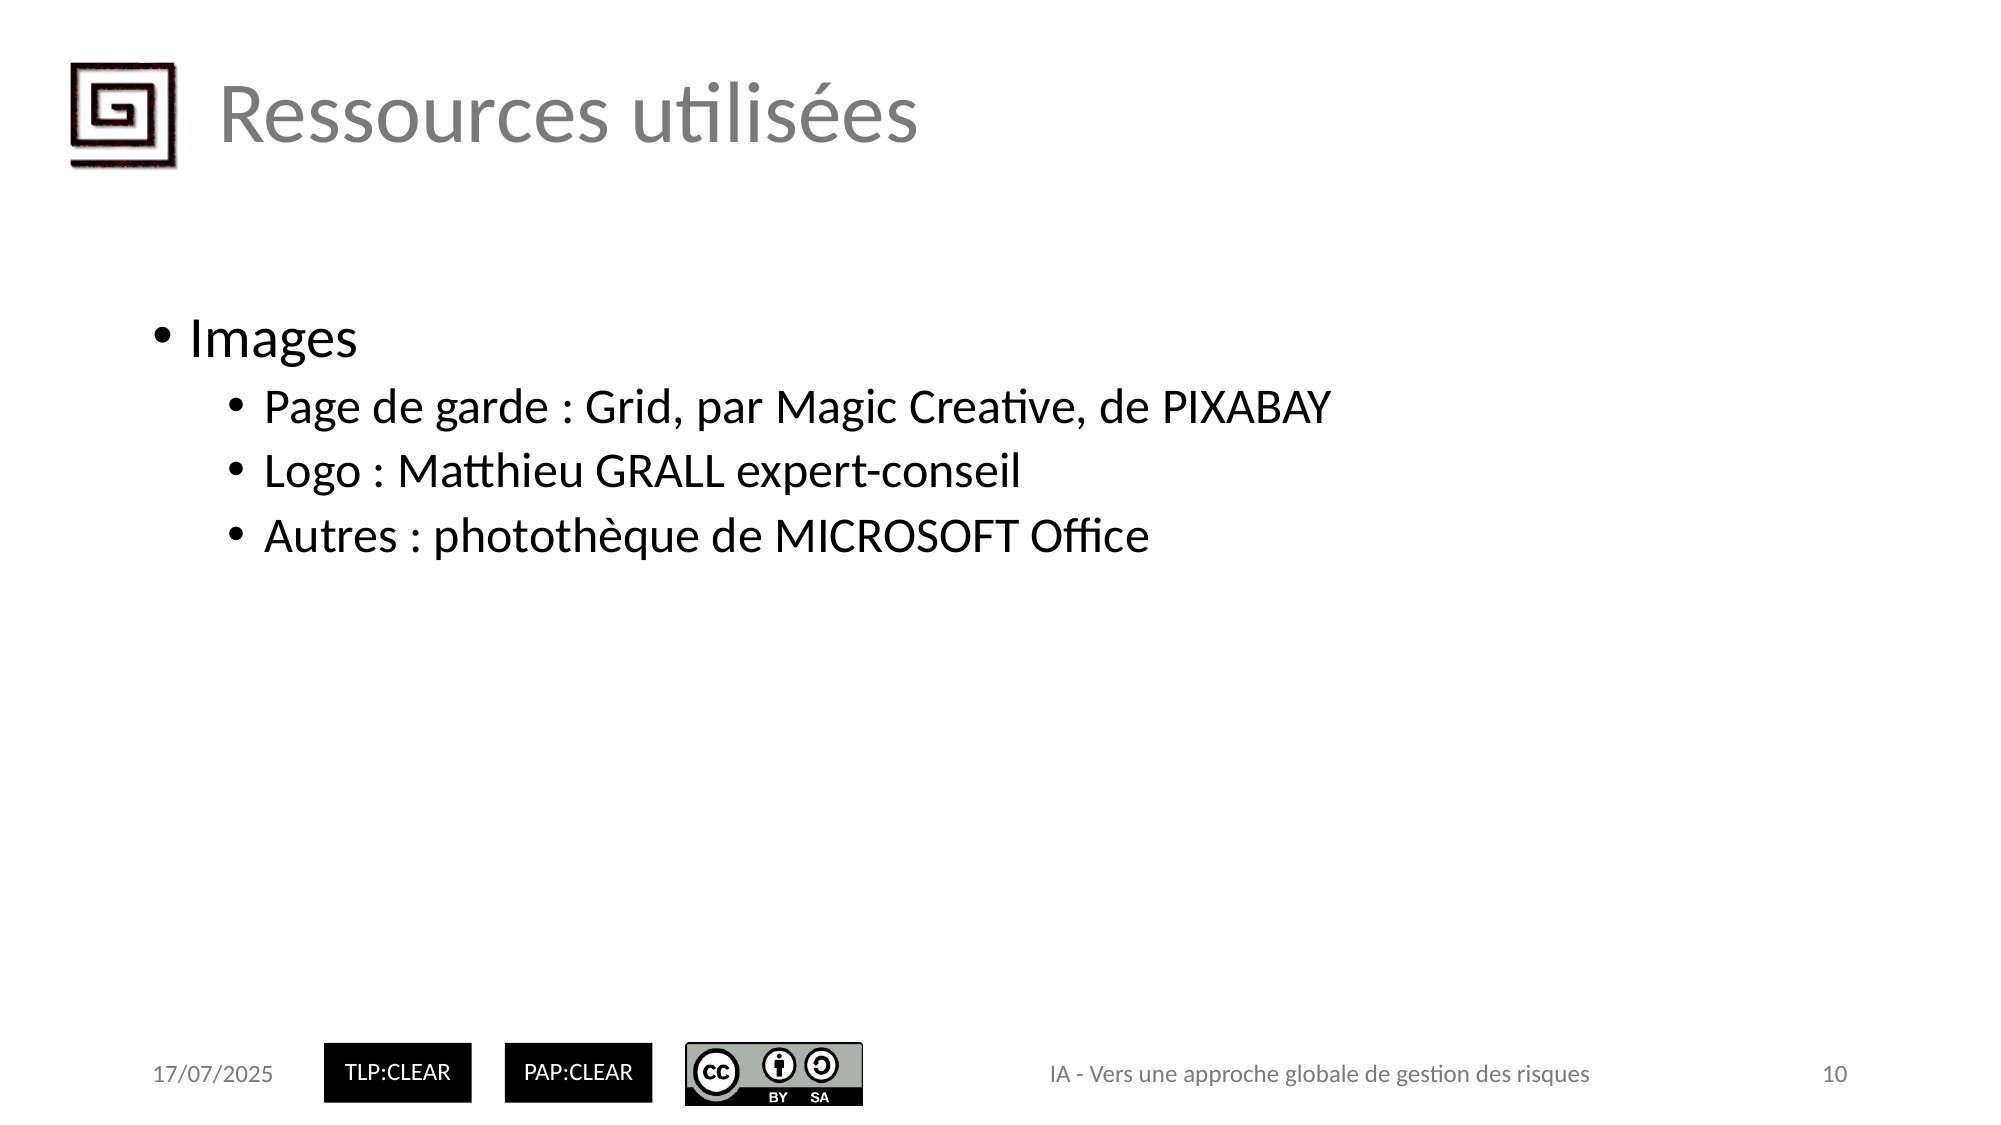

# Ressources utilisées
Images
Page de garde : Grid, par Magic Creative, de PIXABAY
Logo : Matthieu GRALL expert-conseil
Autres : photothèque de MICROSOFT Office
17/07/2025
IA - Vers une approche globale de gestion des risques
10